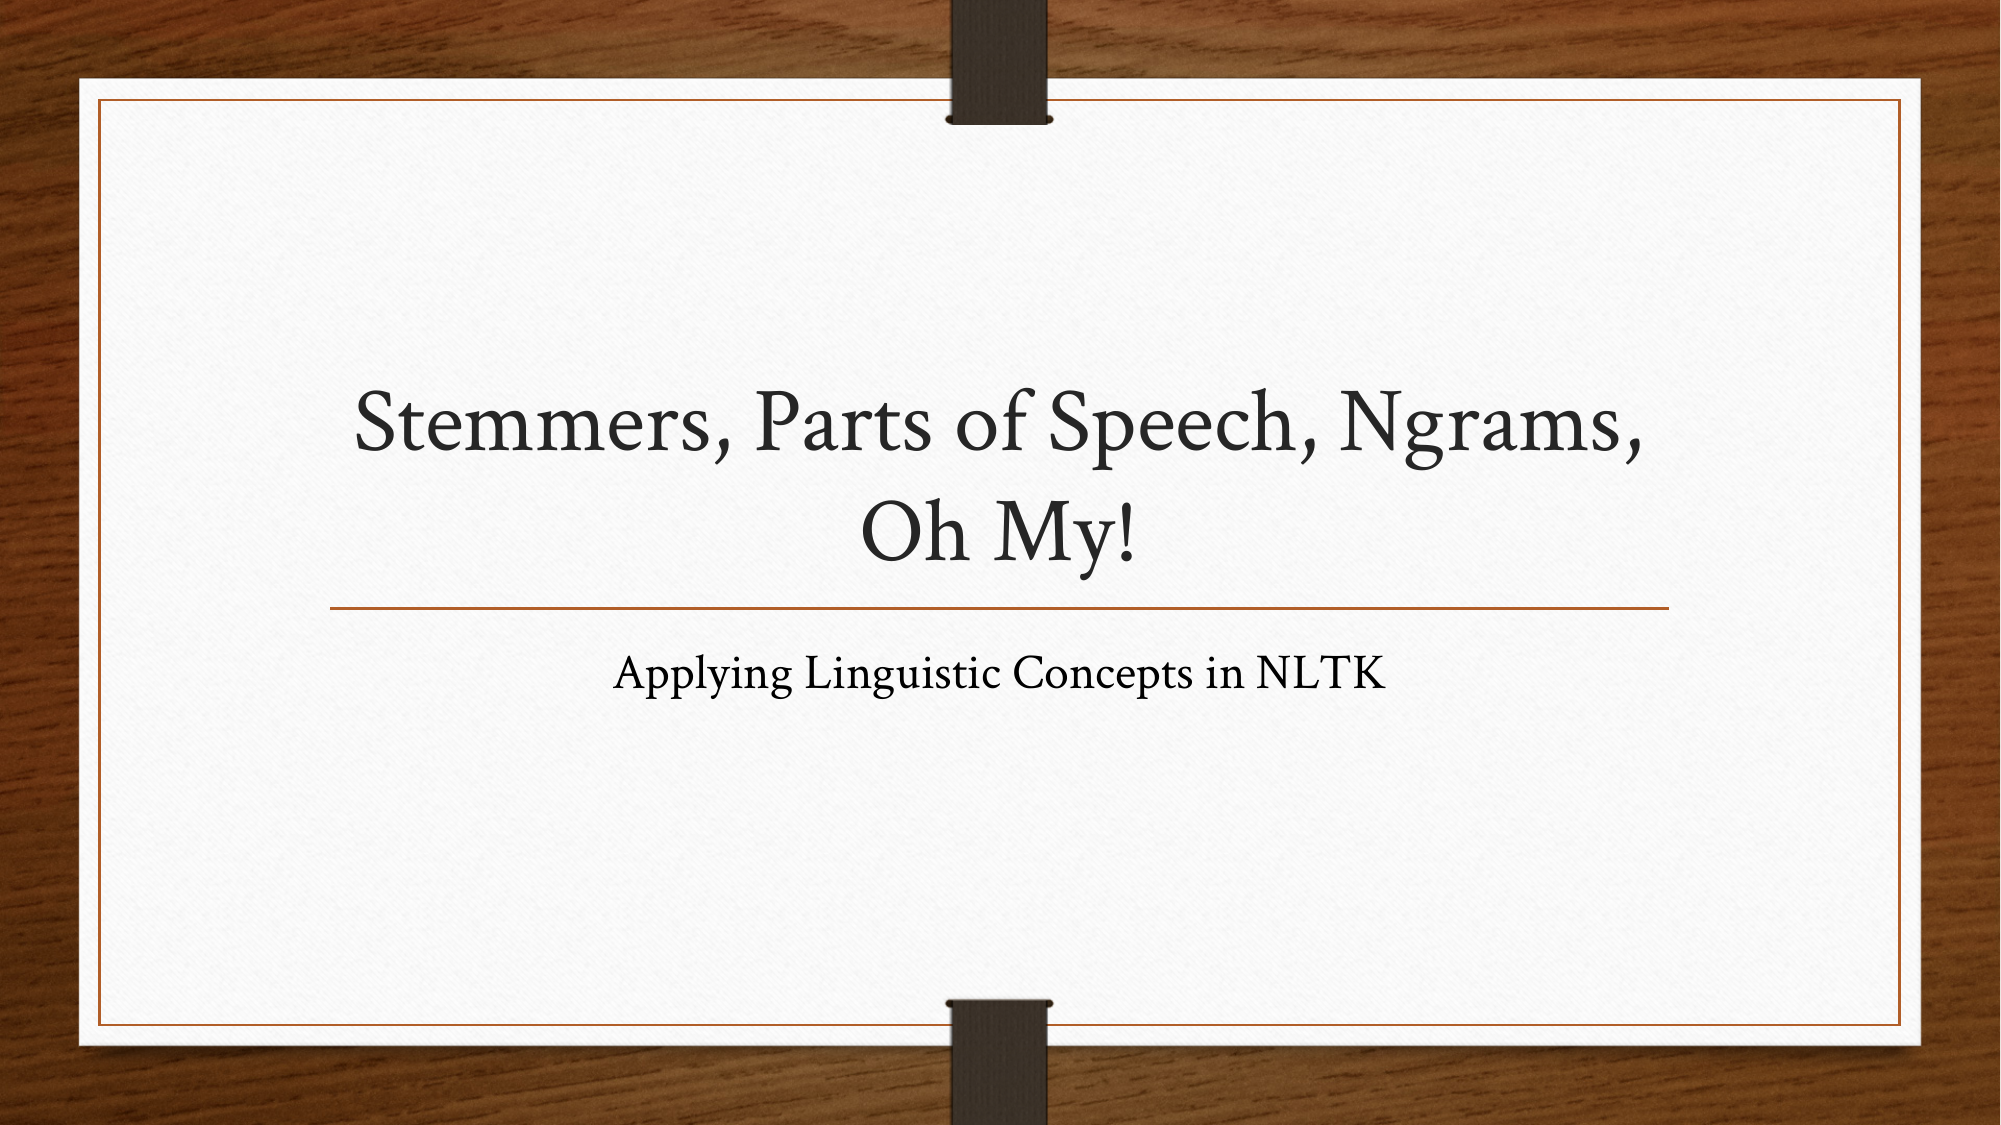

# Stemmers, Parts of Speech, Ngrams, Oh My!
Applying Linguistic Concepts in NLTK